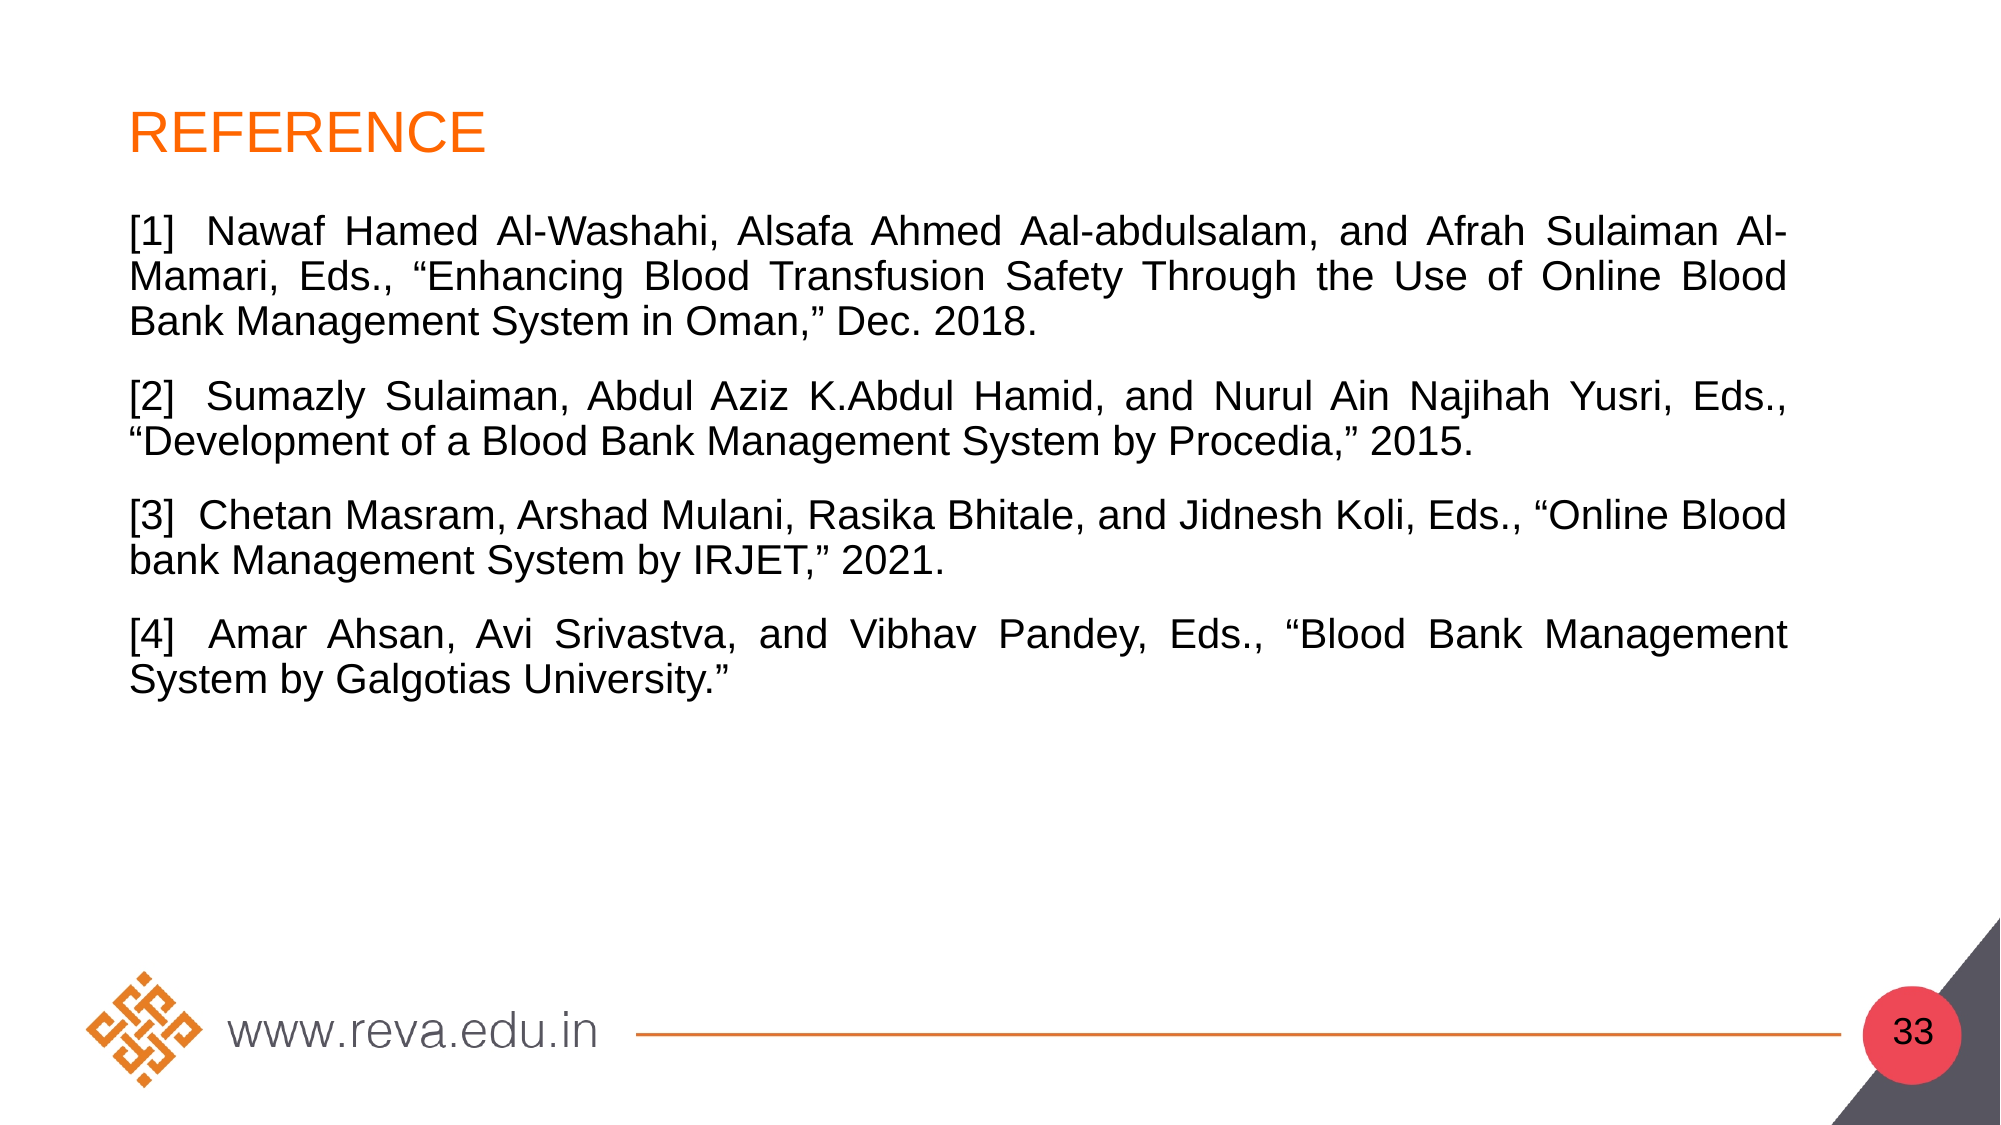

# reference
[1]  Nawaf Hamed Al-Washahi, Alsafa Ahmed Aal-abdulsalam, and Afrah Sulaiman Al-Mamari, Eds., “Enhancing Blood Transfusion Safety Through the Use of Online Blood Bank Management System in Oman,” Dec. 2018.
[2]  Sumazly Sulaiman, Abdul Aziz K.Abdul Hamid, and Nurul Ain Najihah Yusri, Eds., “Development of a Blood Bank Management System by Procedia,” 2015.
[3]  Chetan Masram, Arshad Mulani, Rasika Bhitale, and Jidnesh Koli, Eds., “Online Blood bank Management System by IRJET,” 2021.
[4]  Amar Ahsan, Avi Srivastva, and Vibhav Pandey, Eds., “Blood Bank Management System by Galgotias University.”

33